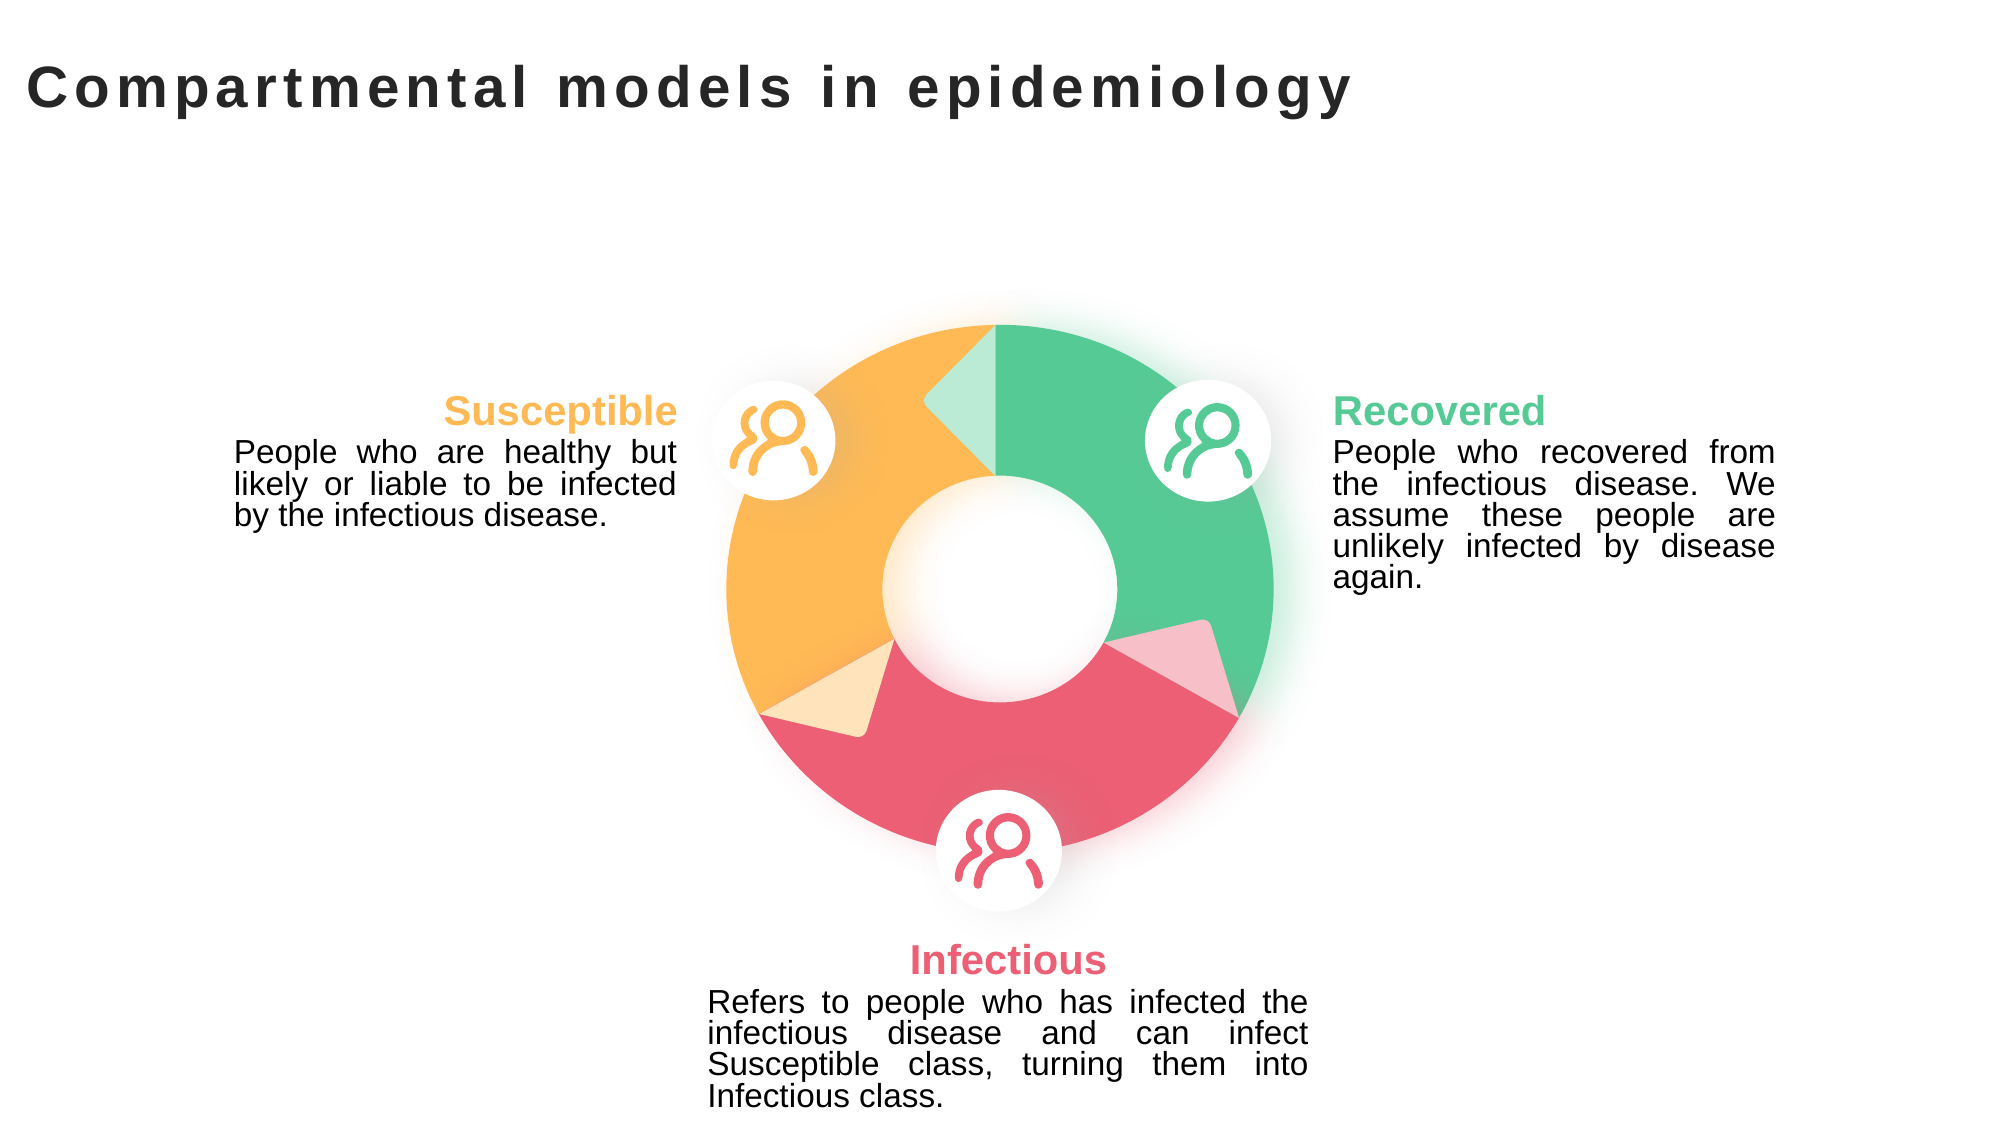

Compartmental models in epidemiology

Susceptible
Recovered

People who are healthy but likely or liable to be infected by the infectious disease.
People who recovered from the infectious disease. We assume these people are unlikely infected by disease again.

Infectious

Refers to people who has infected the infectious disease and can infect Susceptible class, turning them into Infectious class.